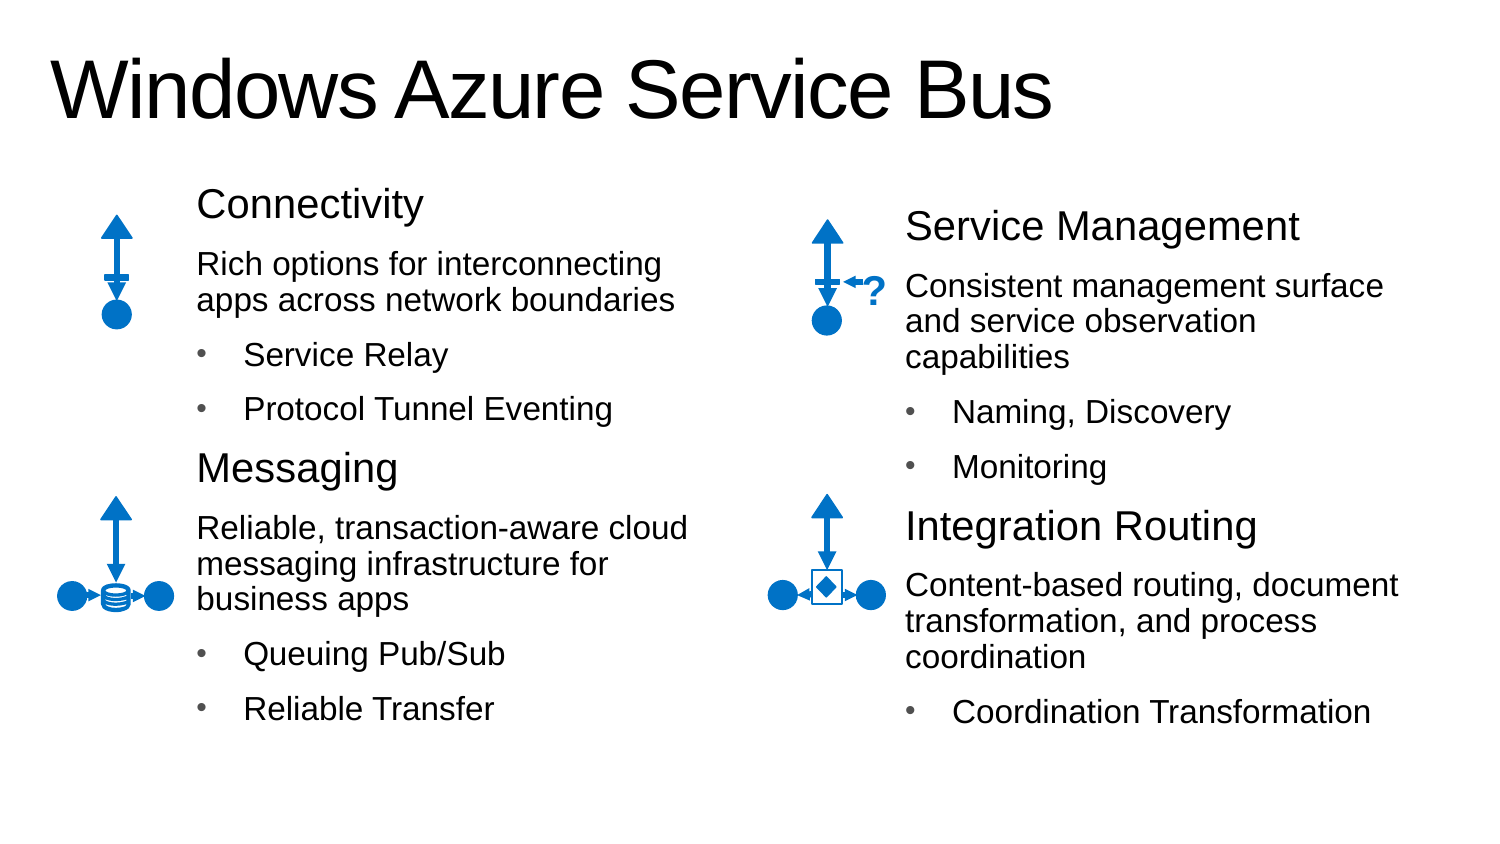

# Windows Azure Service Bus
Connectivity
Rich options for interconnecting apps across network boundaries
Service Relay
Protocol Tunnel Eventing
Messaging
Reliable, transaction-aware cloud messaging infrastructure for business apps
Queuing Pub/Sub
Reliable Transfer
Service Management
Consistent management surface and service observation capabilities
Naming, Discovery
Monitoring
Integration Routing
Content-based routing, document transformation, and process coordination
Coordination Transformation

?